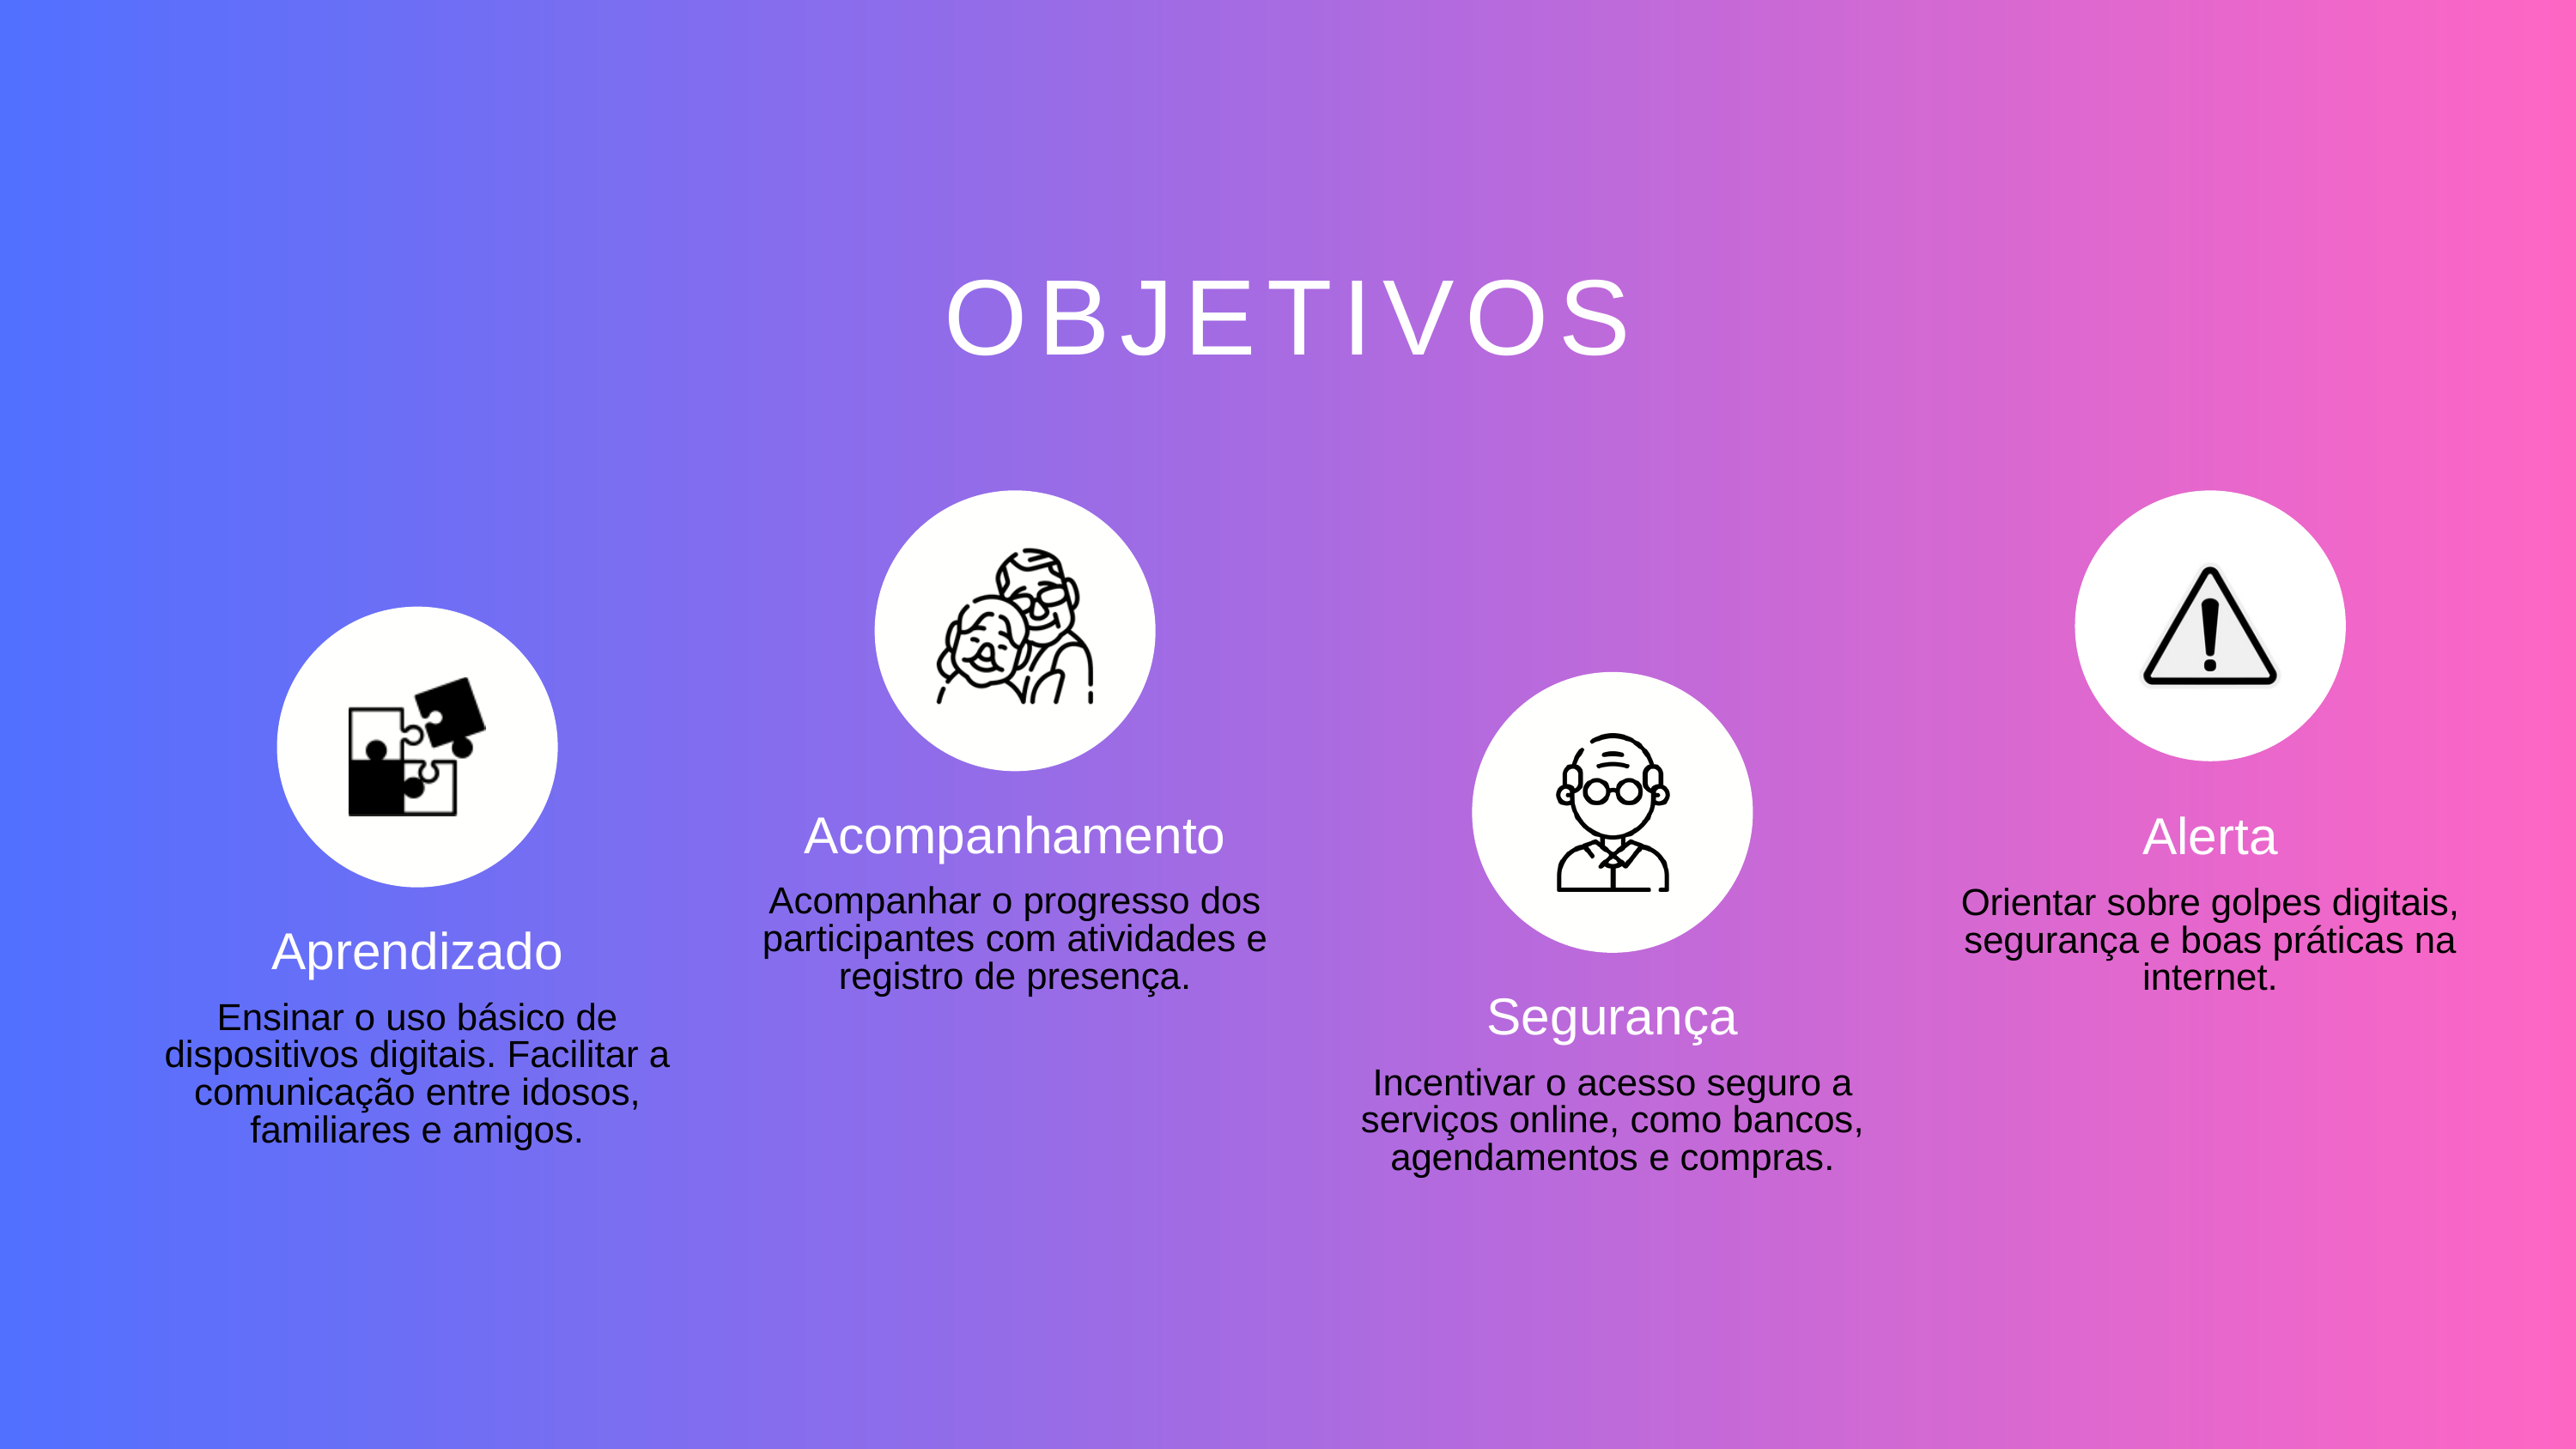

OBJETIVOS

Acompanhamento
Acompanhar o progresso dos participantes com atividades e registro de presença.

Alerta
Orientar sobre golpes digitais, segurança e boas práticas na internet.

Aprendizado
Ensinar o uso básico de dispositivos digitais. Facilitar a comunicação entre idosos, familiares e amigos.

Segurança
Incentivar o acesso seguro a serviços online, como bancos, agendamentos e compras.